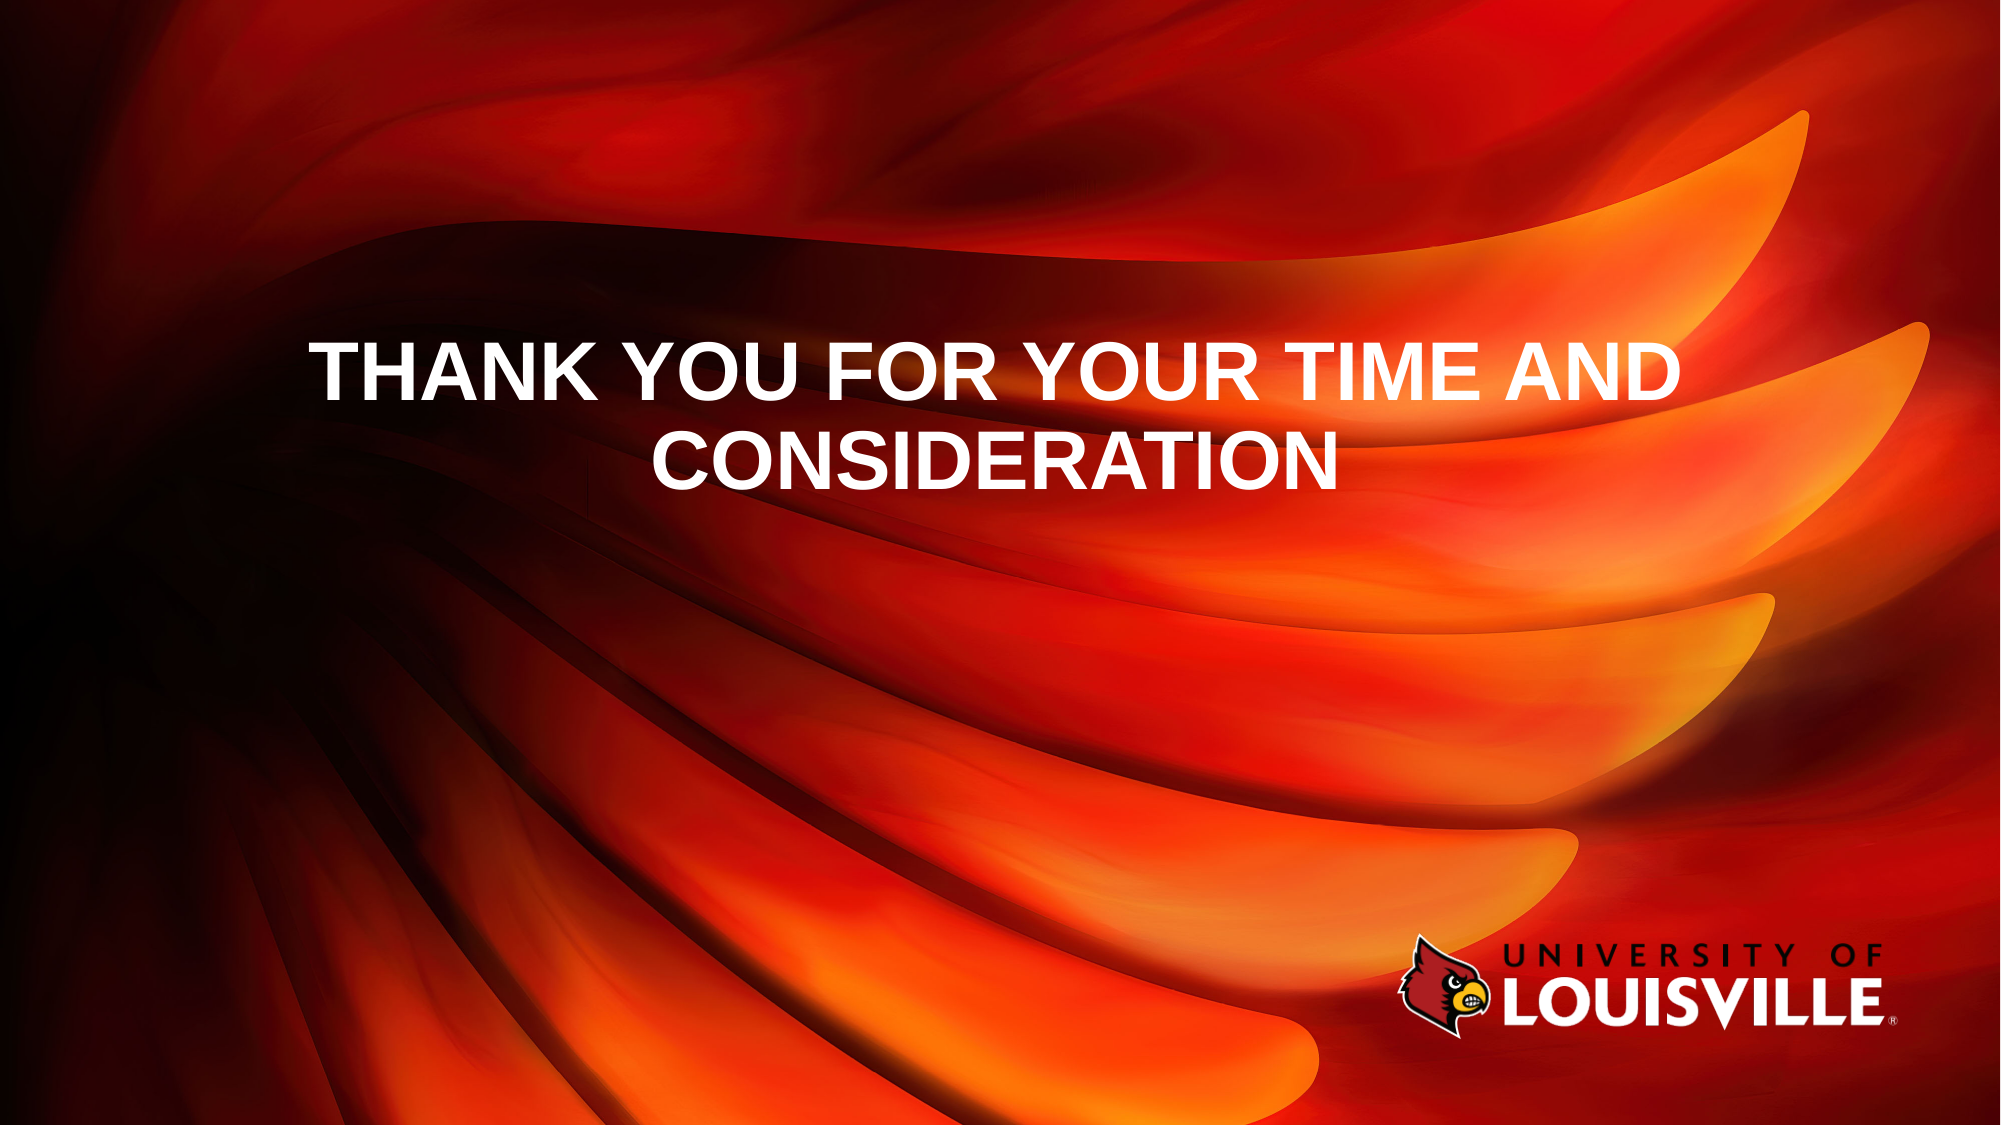

# Thank You for your Time and Consideration